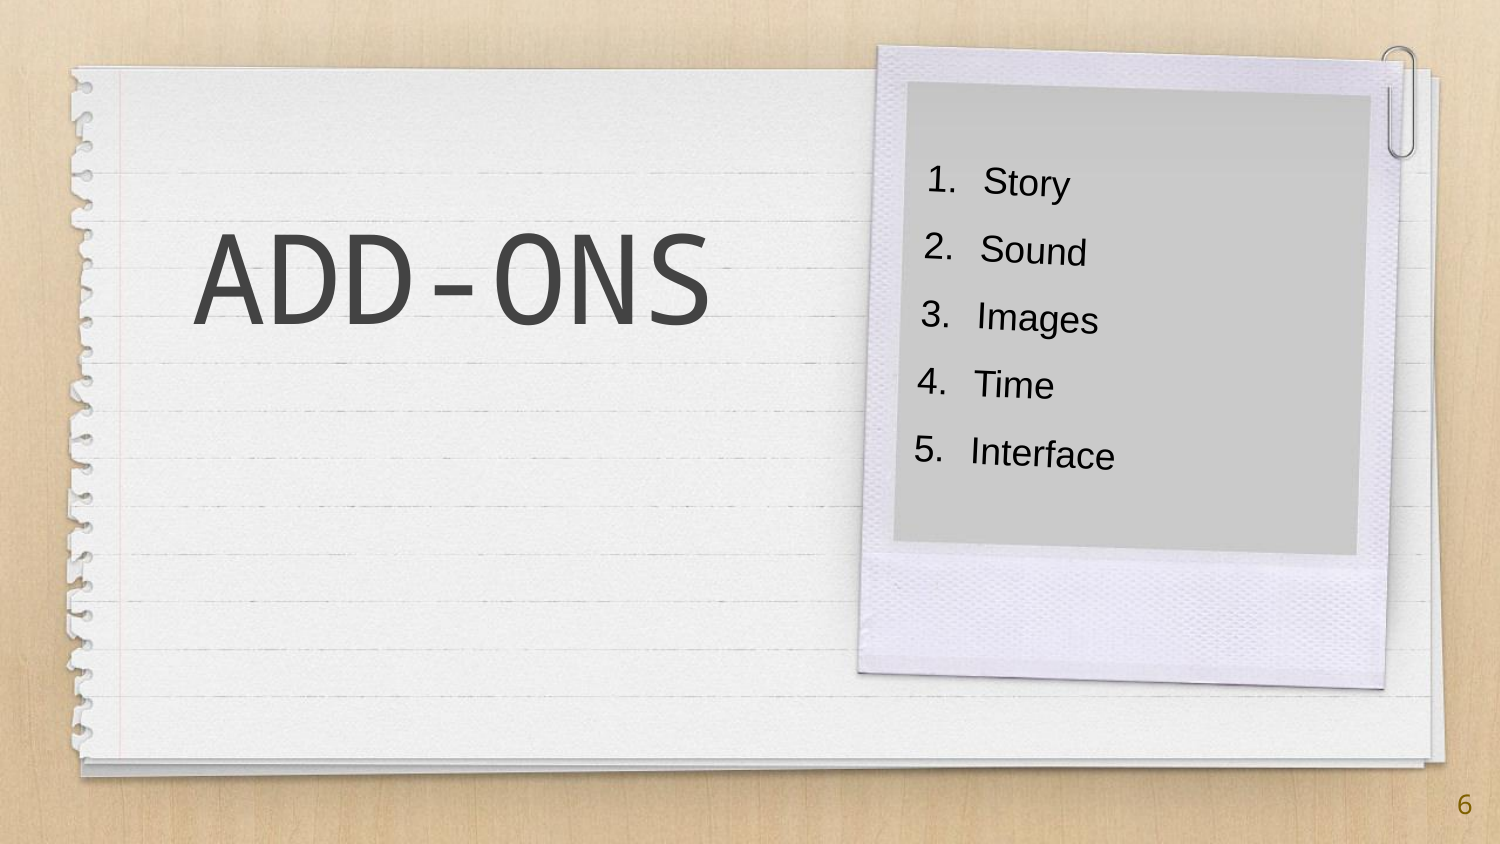

Story
Sound
Images
Time
Interface
# ADD-ONS
6